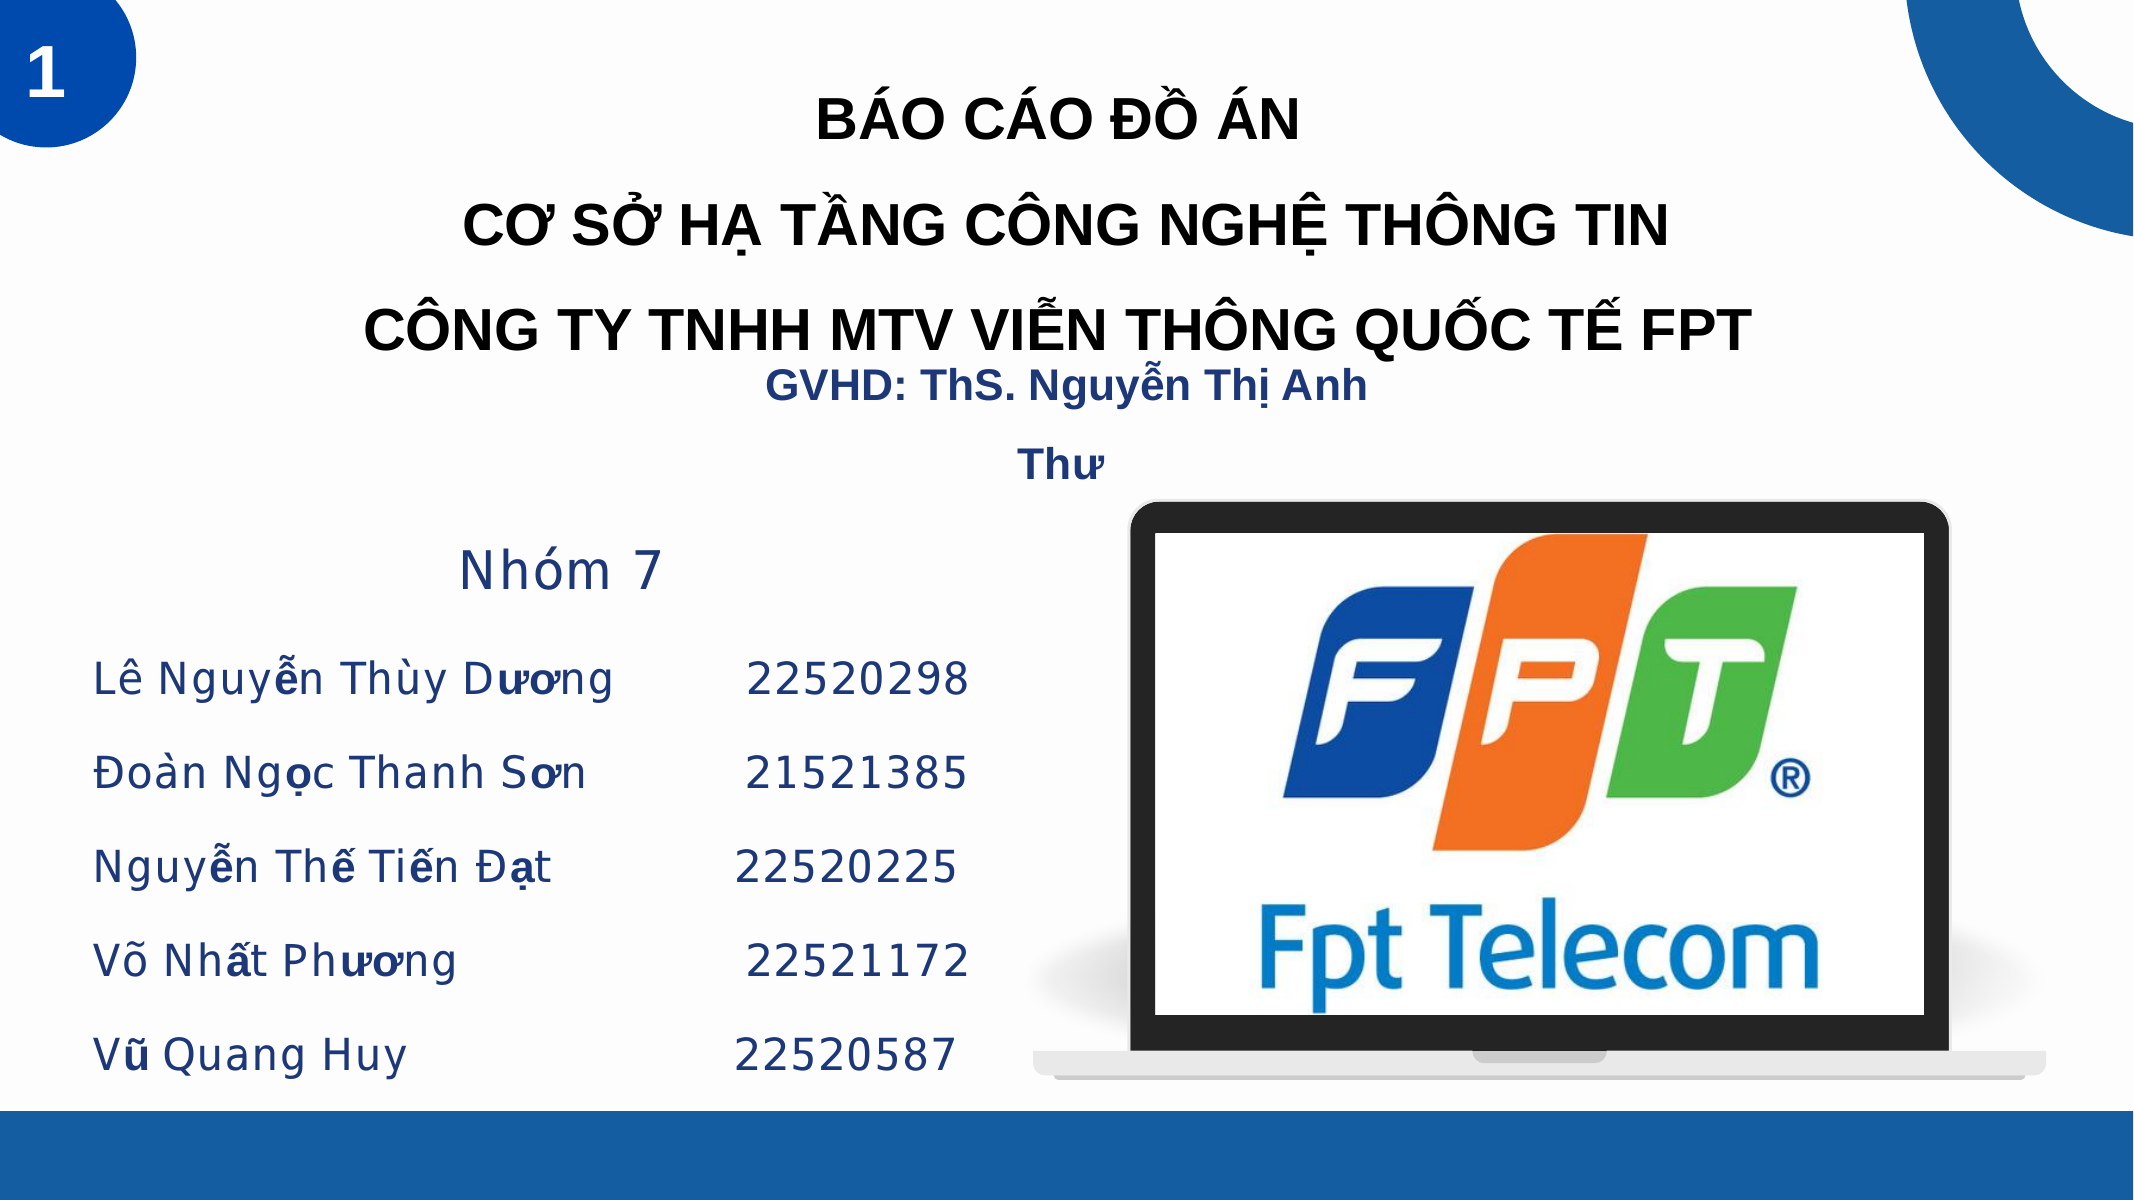

1
BÁO CÁO ĐỒ ÁN
CƠ SỞ HẠ TẦNG CÔNG NGHỆ THÔNG TIN
CÔNG TY TNHH MTV VIỄN THÔNG QUỐC TẾ FPT
GVHD: ThS. Nguyễn Thị Anh Thư

Nhóm 7
Lê Nguyễn Thùy Dương          22520298
Đoàn Ngọc Thanh Sơn            21521385
Nguyễn Thế Tiến Đạt              22520225
Võ Nhất Phương                      22521172
Vũ Quang Huy                         22520587